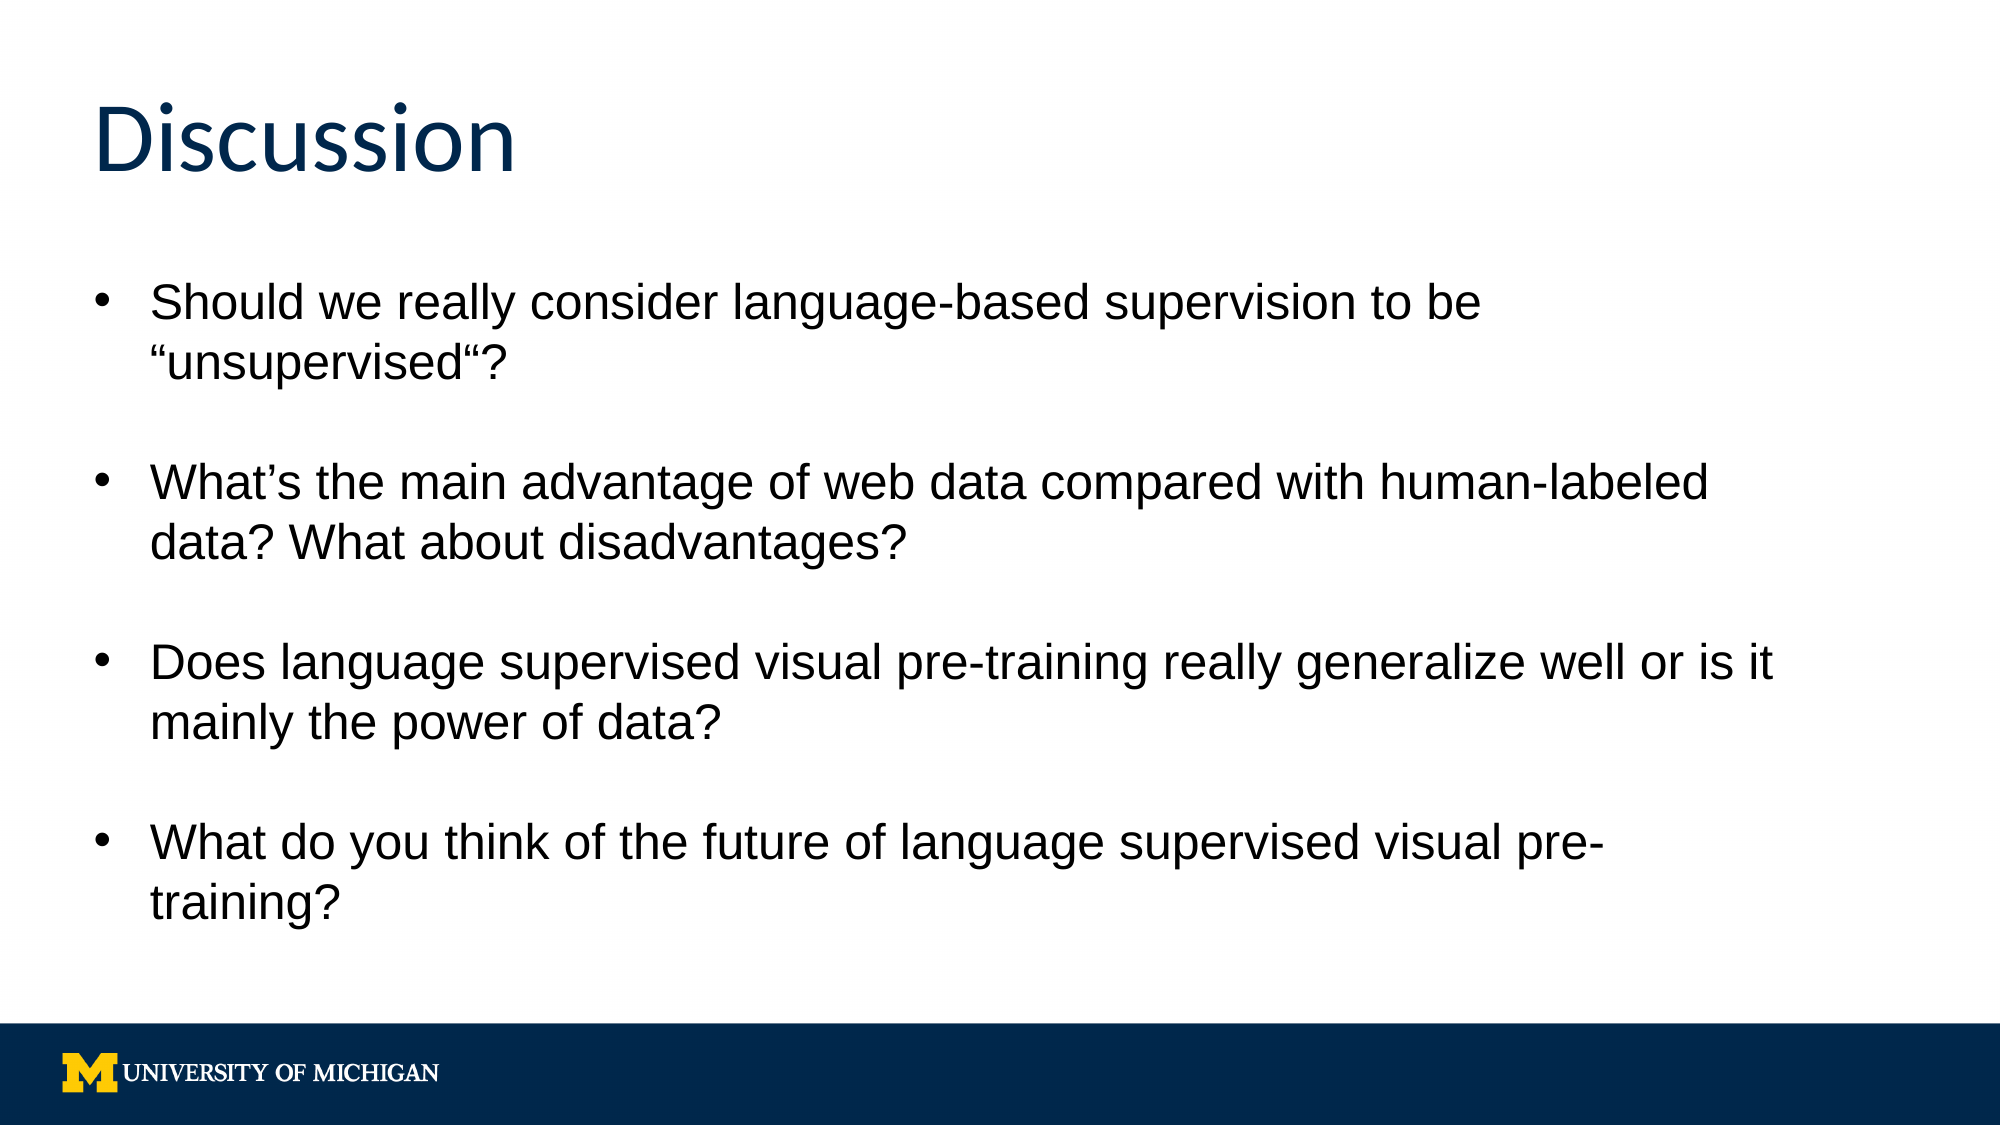

# Discussion
Should we really consider language-based supervision to be “unsupervised“?

What’s the main advantage of web data compared with human-labeled data? What about disadvantages?

Does language supervised visual pre-training really generalize well or is it mainly the power of data?

What do you think of the future of language supervised visual pre-training?